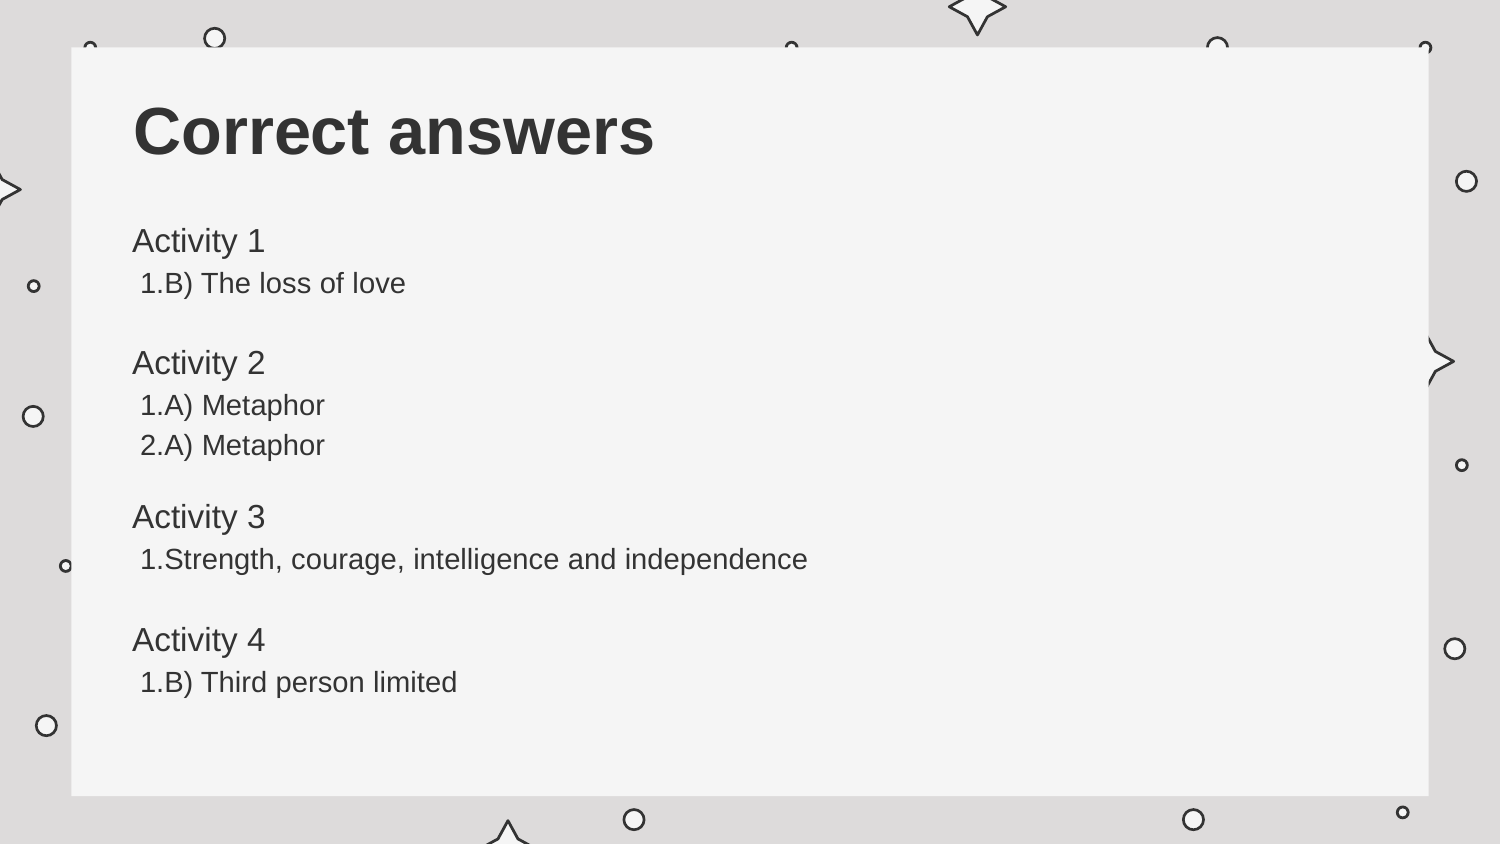

# Correct answers
Activity 1
B) The loss of love
Activity 2
A) Metaphor
A) Metaphor
Activity 3
Strength, courage, intelligence and independence
Activity 4
B) Third person limited